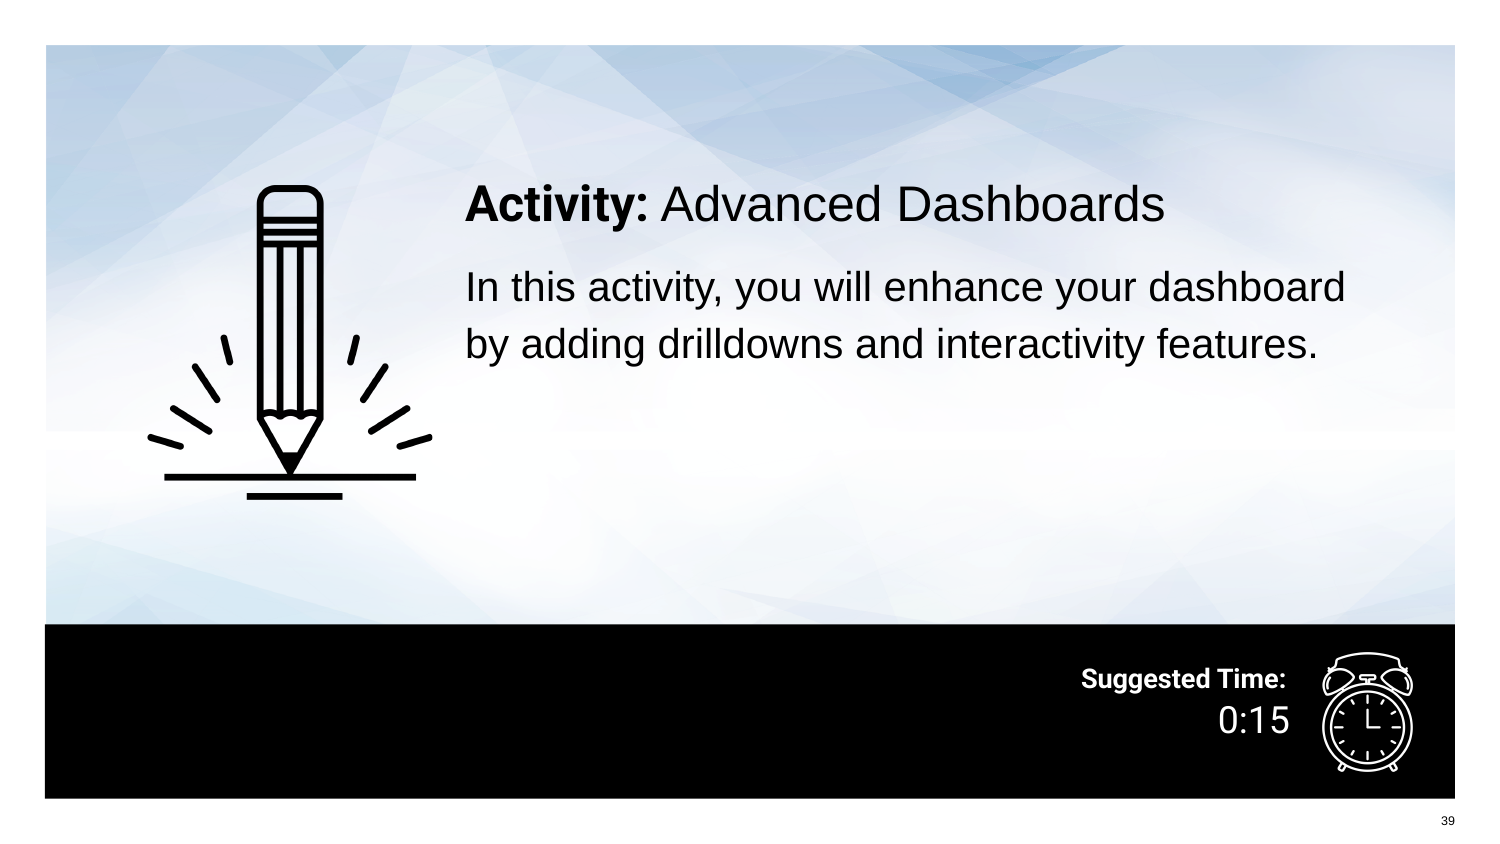

Activity: Advanced Dashboards
In this activity, you will enhance your dashboard
by adding drilldowns and interactivity features.

# 0:15

39